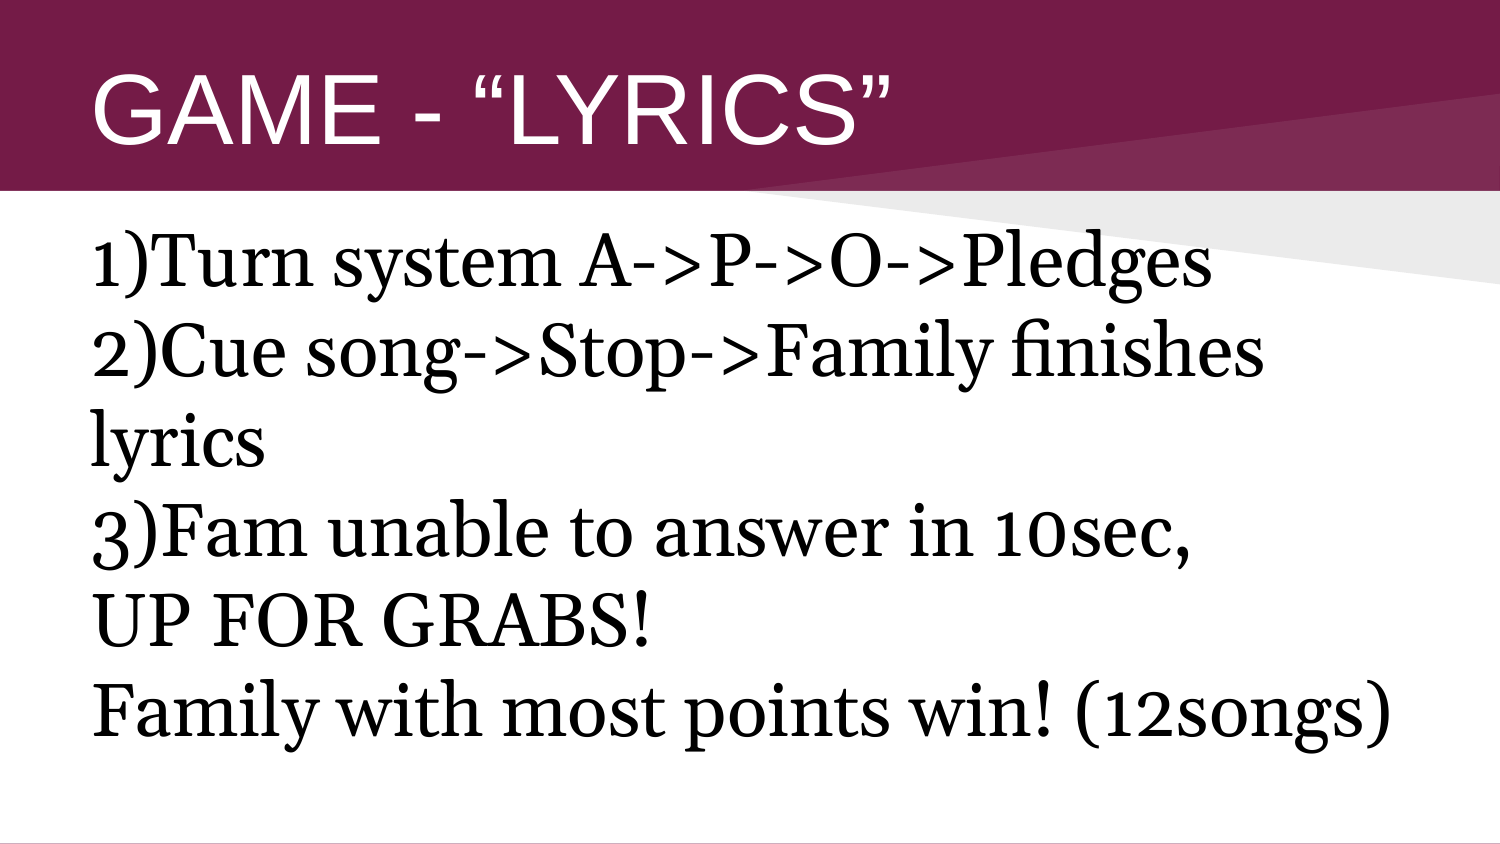

# GAME - “LYRICS”
1)Turn system A->P->O->Pledges
2)Cue song->Stop->Family finishes lyrics
3)Fam unable to answer in 10sec,
UP FOR GRABS!
Family with most points win! (12songs)